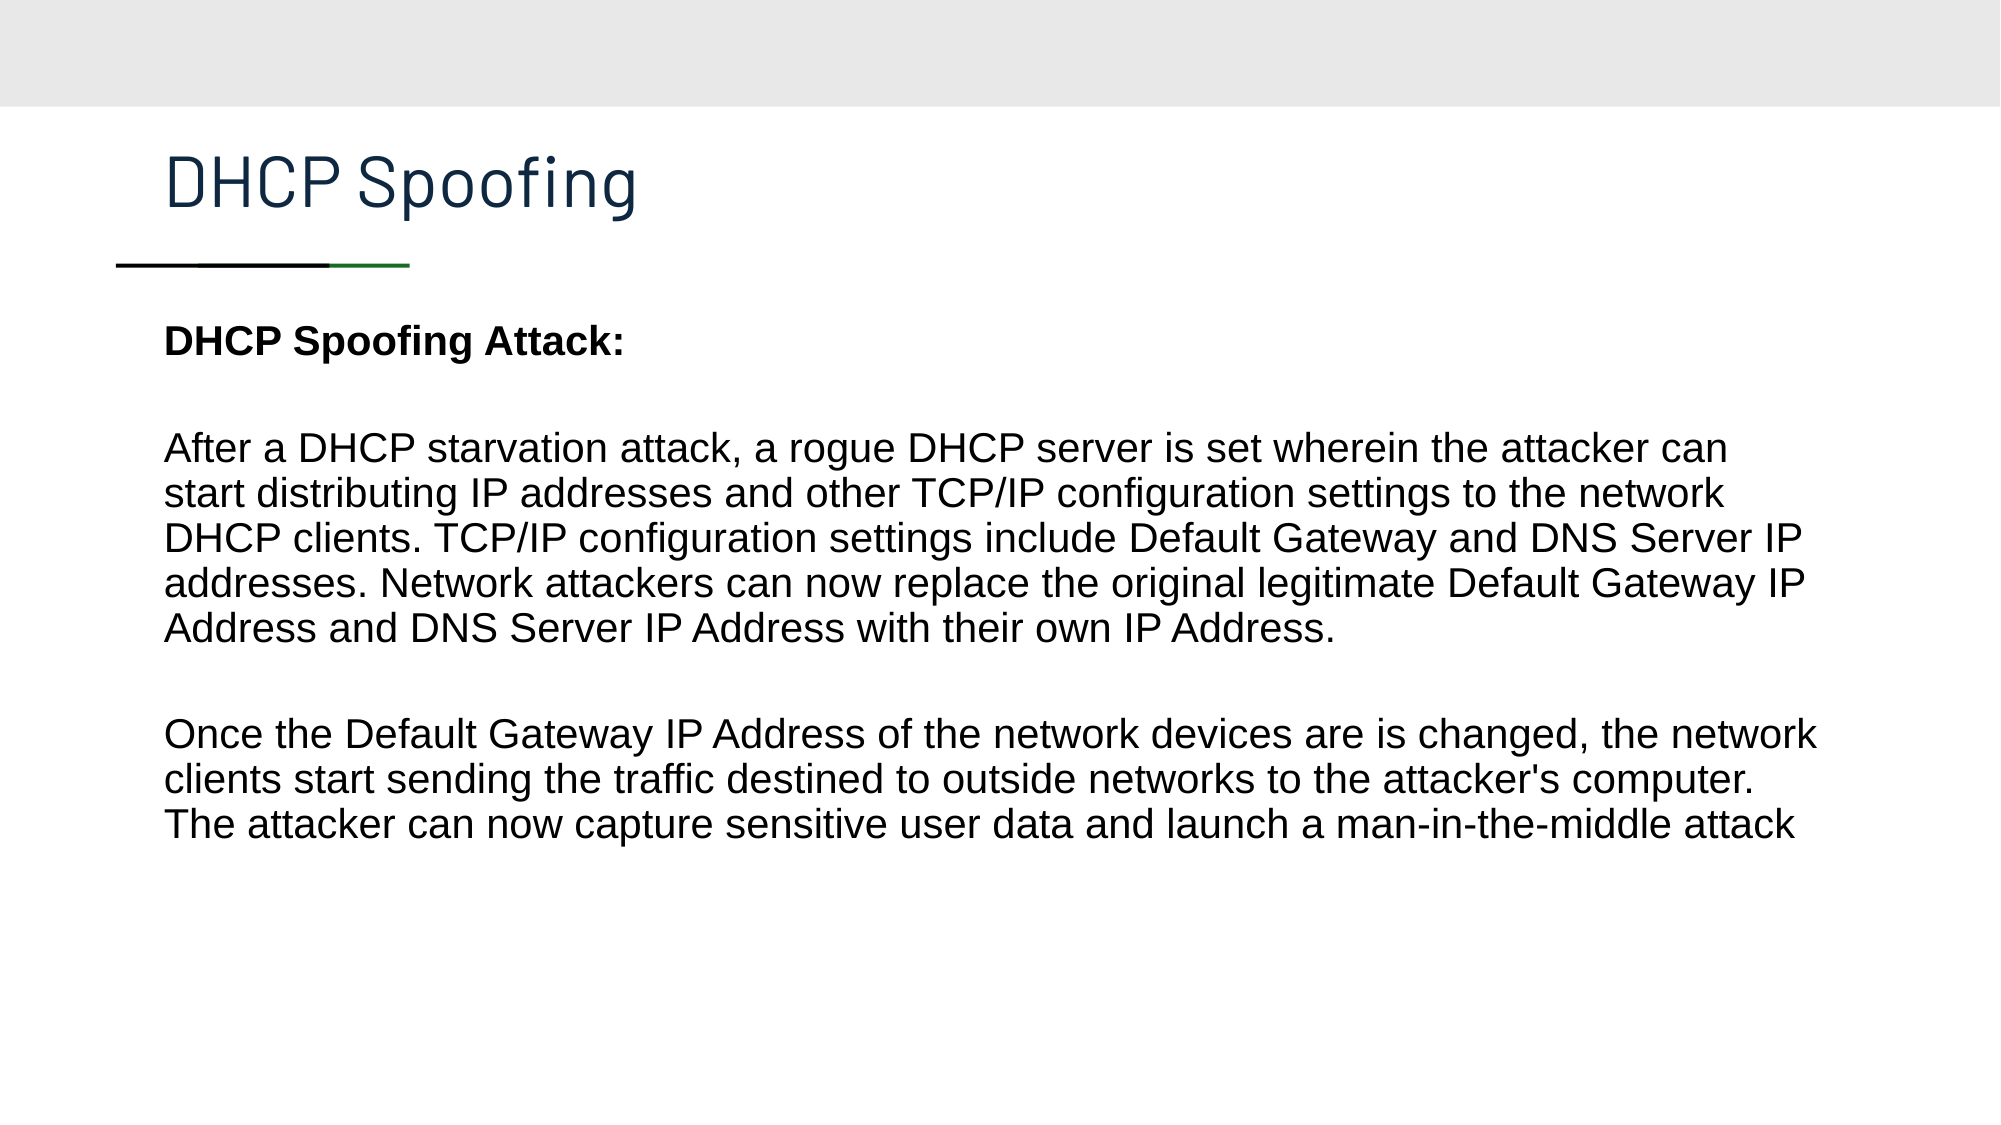

# DHCP Spoofing
DHCP Spoofing Attack:
After a DHCP starvation attack, a rogue DHCP server is set wherein the attacker can start distributing IP addresses and other TCP/IP configuration settings to the network DHCP clients. TCP/IP configuration settings include Default Gateway and DNS Server IP addresses. Network attackers can now replace the original legitimate Default Gateway IP Address and DNS Server IP Address with their own IP Address.
Once the Default Gateway IP Address of the network devices are is changed, the network clients start sending the traffic destined to outside networks to the attacker's computer. The attacker can now capture sensitive user data and launch a man-in-the-middle attack